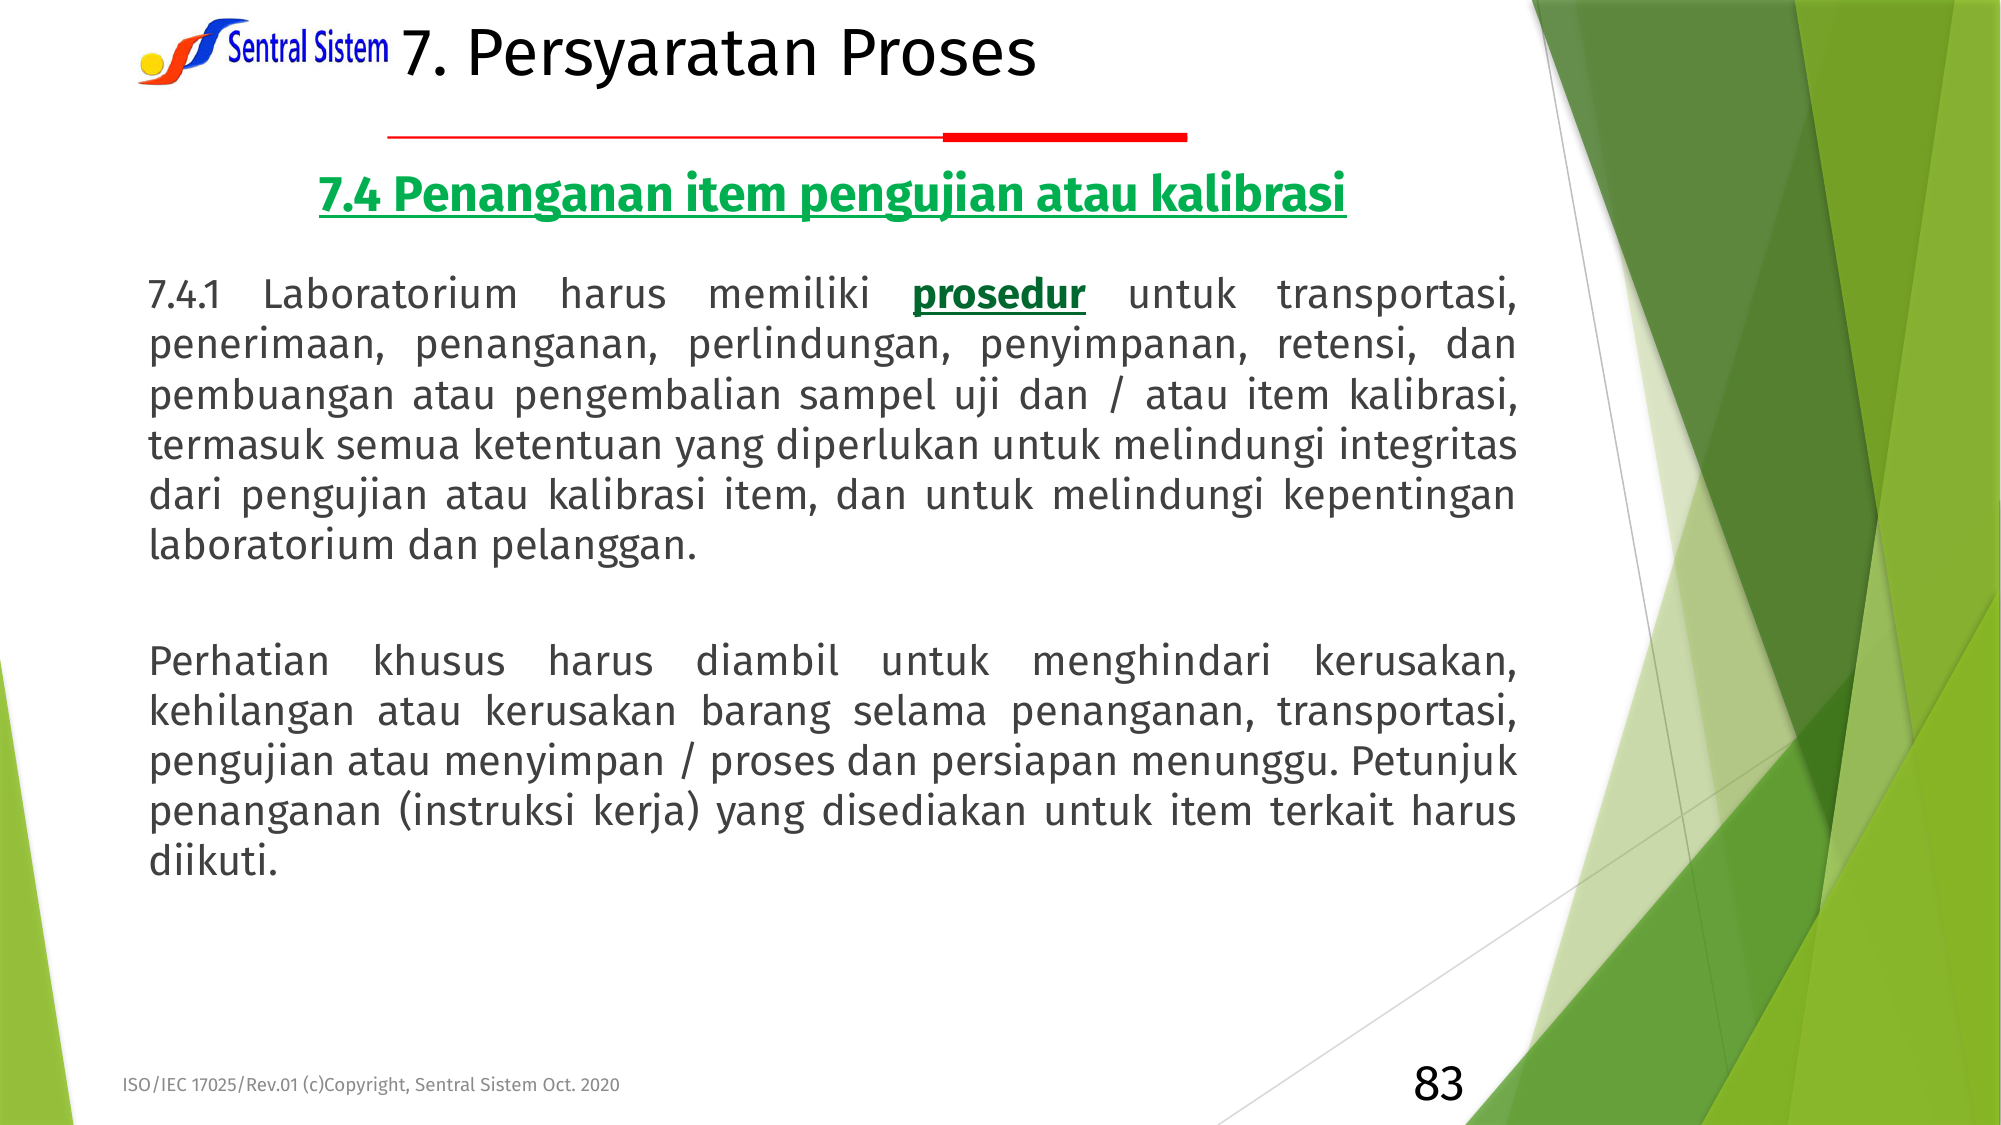

# 7. Persyaratan Proses

7.4 Penanganan item pengujian atau kalibrasi
7.4.1 Laboratorium harus memiliki prosedur untuk transportasi, penerimaan, penanganan, perlindungan, penyimpanan, retensi, dan pembuangan atau pengembalian sampel uji dan / atau item kalibrasi, termasuk semua ketentuan yang diperlukan untuk melindungi integritas dari pengujian atau kalibrasi item, dan untuk melindungi kepentingan laboratorium dan pelanggan.

Perhatian khusus harus diambil untuk menghindari kerusakan, kehilangan atau kerusakan barang selama penanganan, transportasi, pengujian atau menyimpan / proses dan persiapan menunggu. Petunjuk penanganan (instruksi kerja) yang disediakan untuk item terkait harus diikuti.

83
ISO/IEC 17025/Rev.01 (c)Copyright, Sentral Sistem Oct. 2020